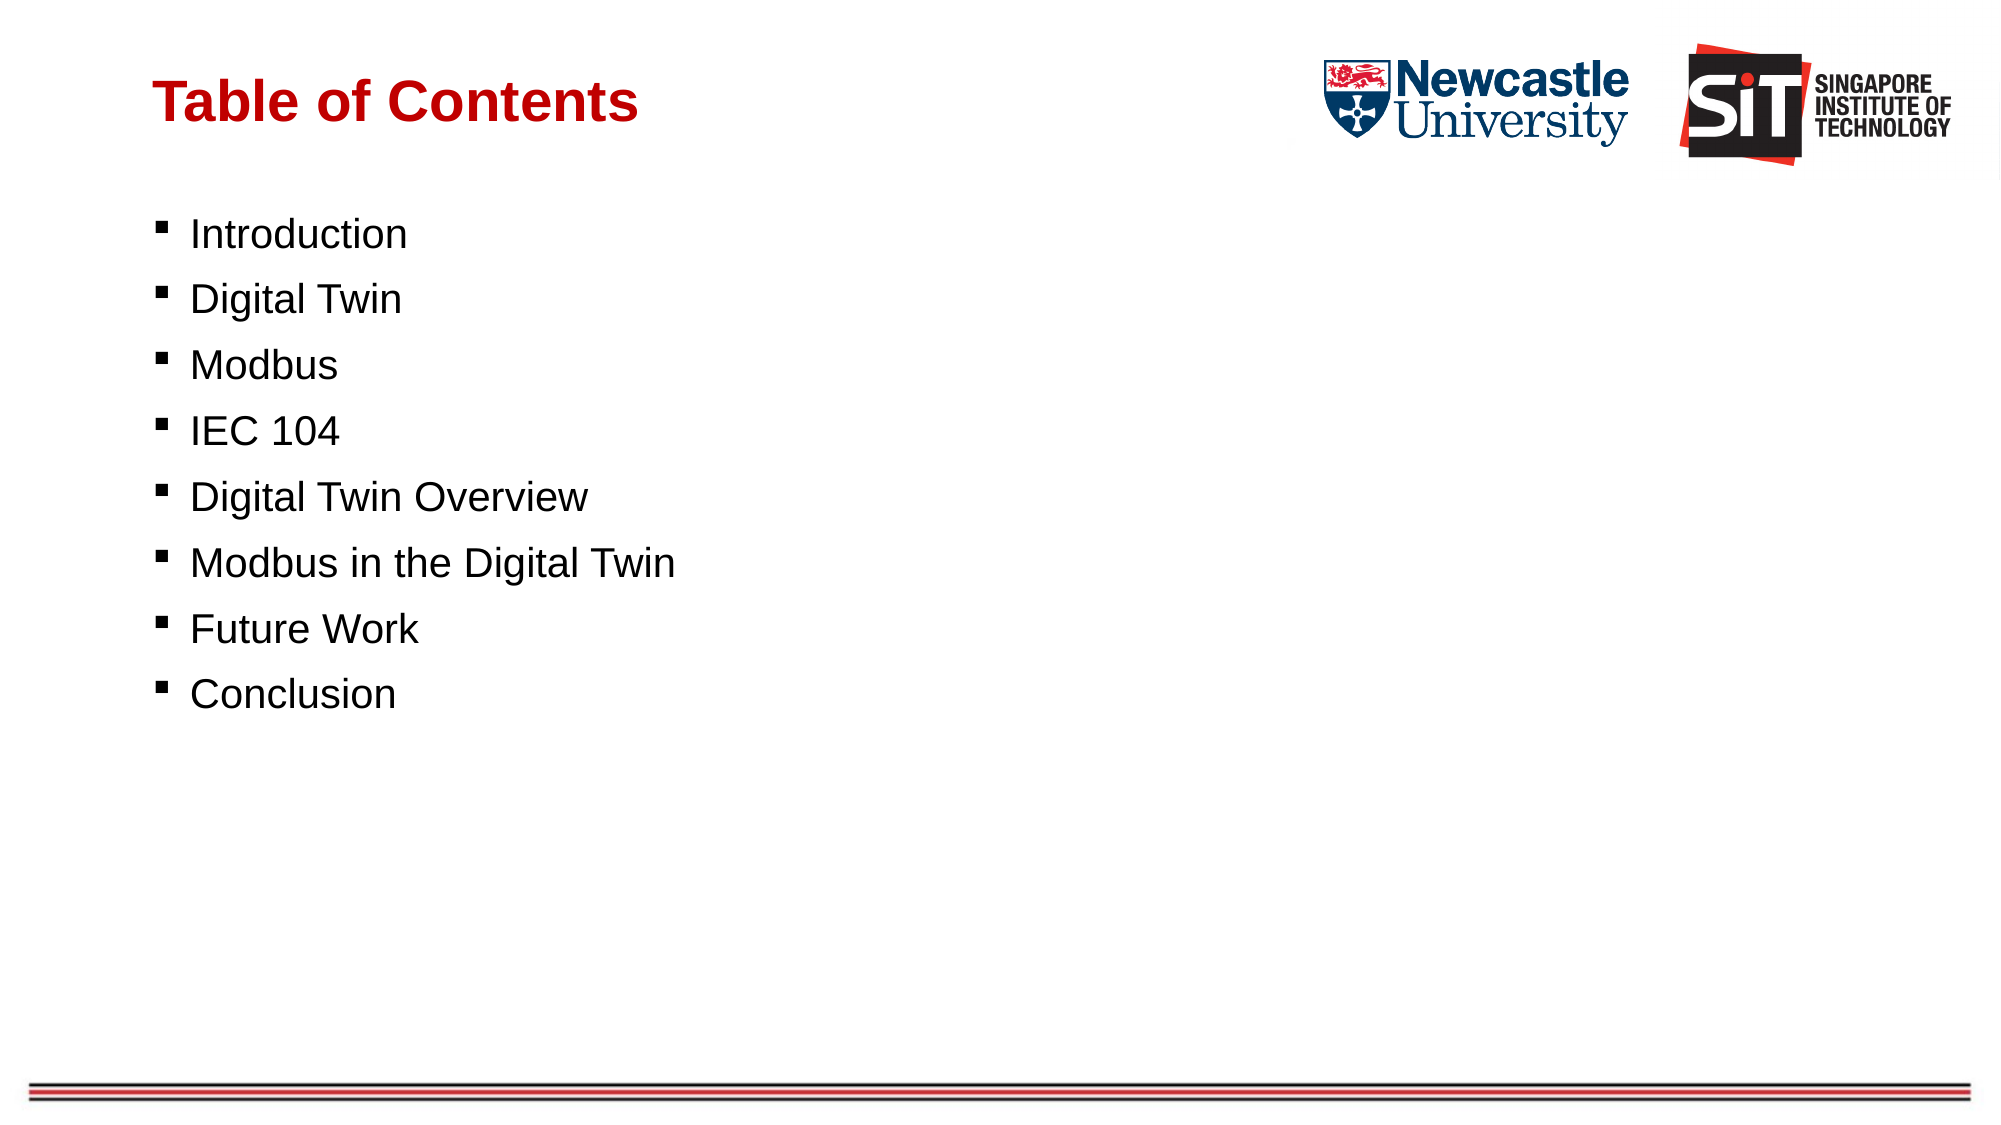

# Table of Contents
Introduction
Digital Twin
Modbus
IEC 104
Digital Twin Overview
Modbus in the Digital Twin
Future Work
Conclusion